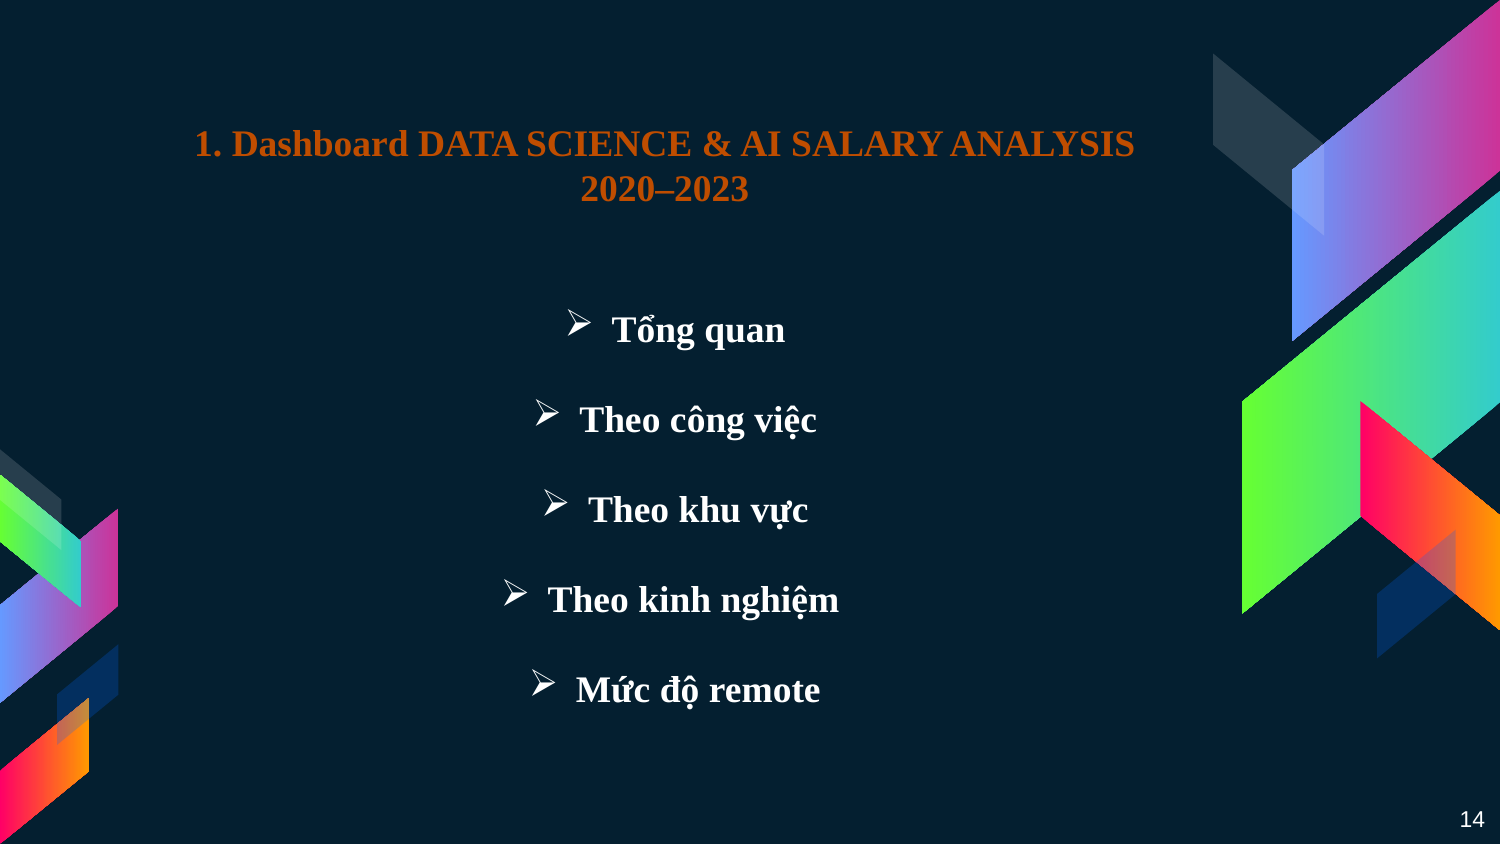

# 1. Dashboard DATA SCIENCE & AI SALARY ANALYSIS 2020–2023
Tổng quan

Theo công việc

Theo khu vực

Theo kinh nghiệm

Mức độ remote

14